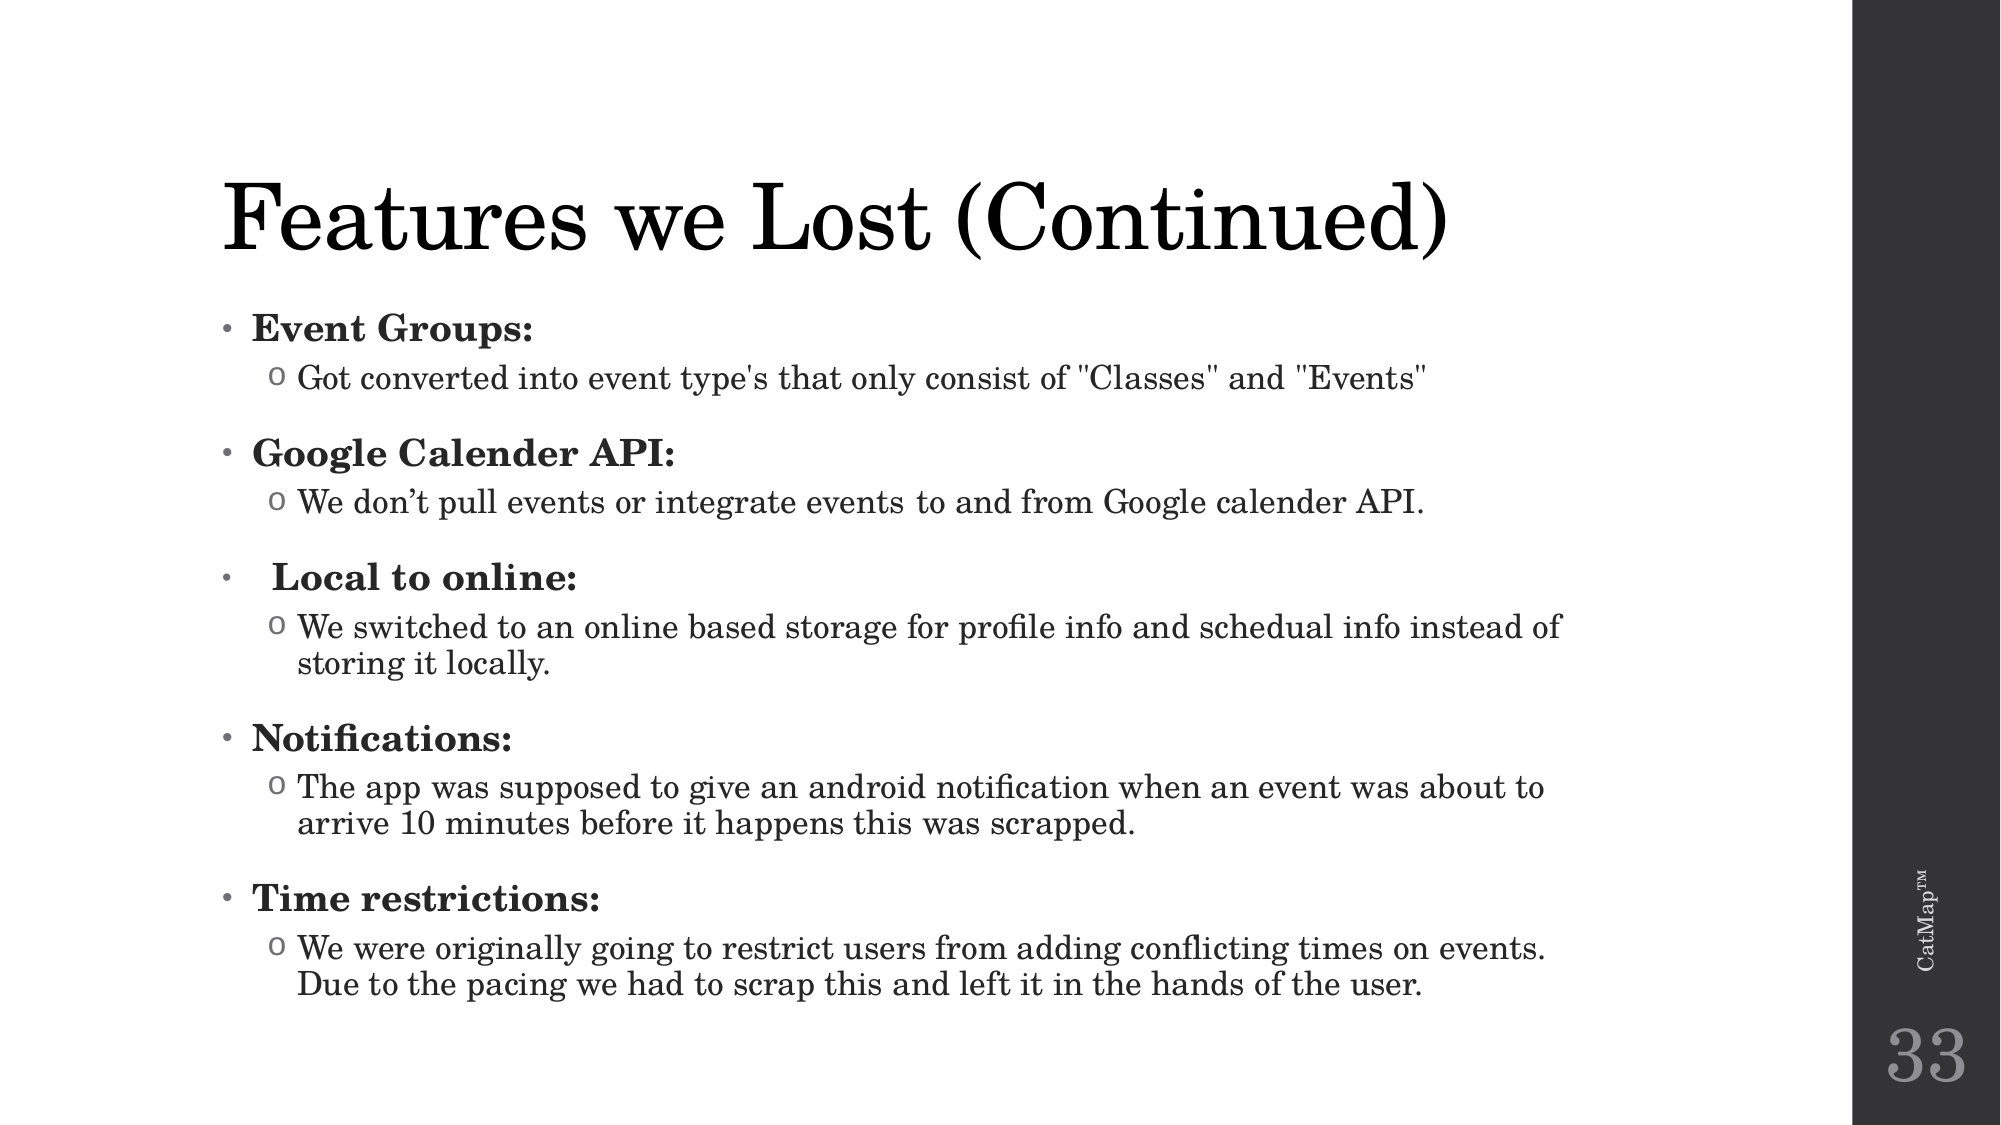

# Features we Lost (Continued)
Event Groups:
Got converted into event type's that only consist of "Classes" and "Events"
Google Calender API:
We don’t pull events or integrate events to and from Google calender API.
  Local to online:
We switched to an online based storage for profile info and schedual info instead of storing it locally.
Notifications:
The app was supposed to give an android notification when an event was about to arrive 10 minutes before it happens this was scrapped.
Time restrictions:
We were originally going to restrict users from adding conflicting times on events. Due to the pacing we had to scrap this and left it in the hands of the user.
CatMap™
33